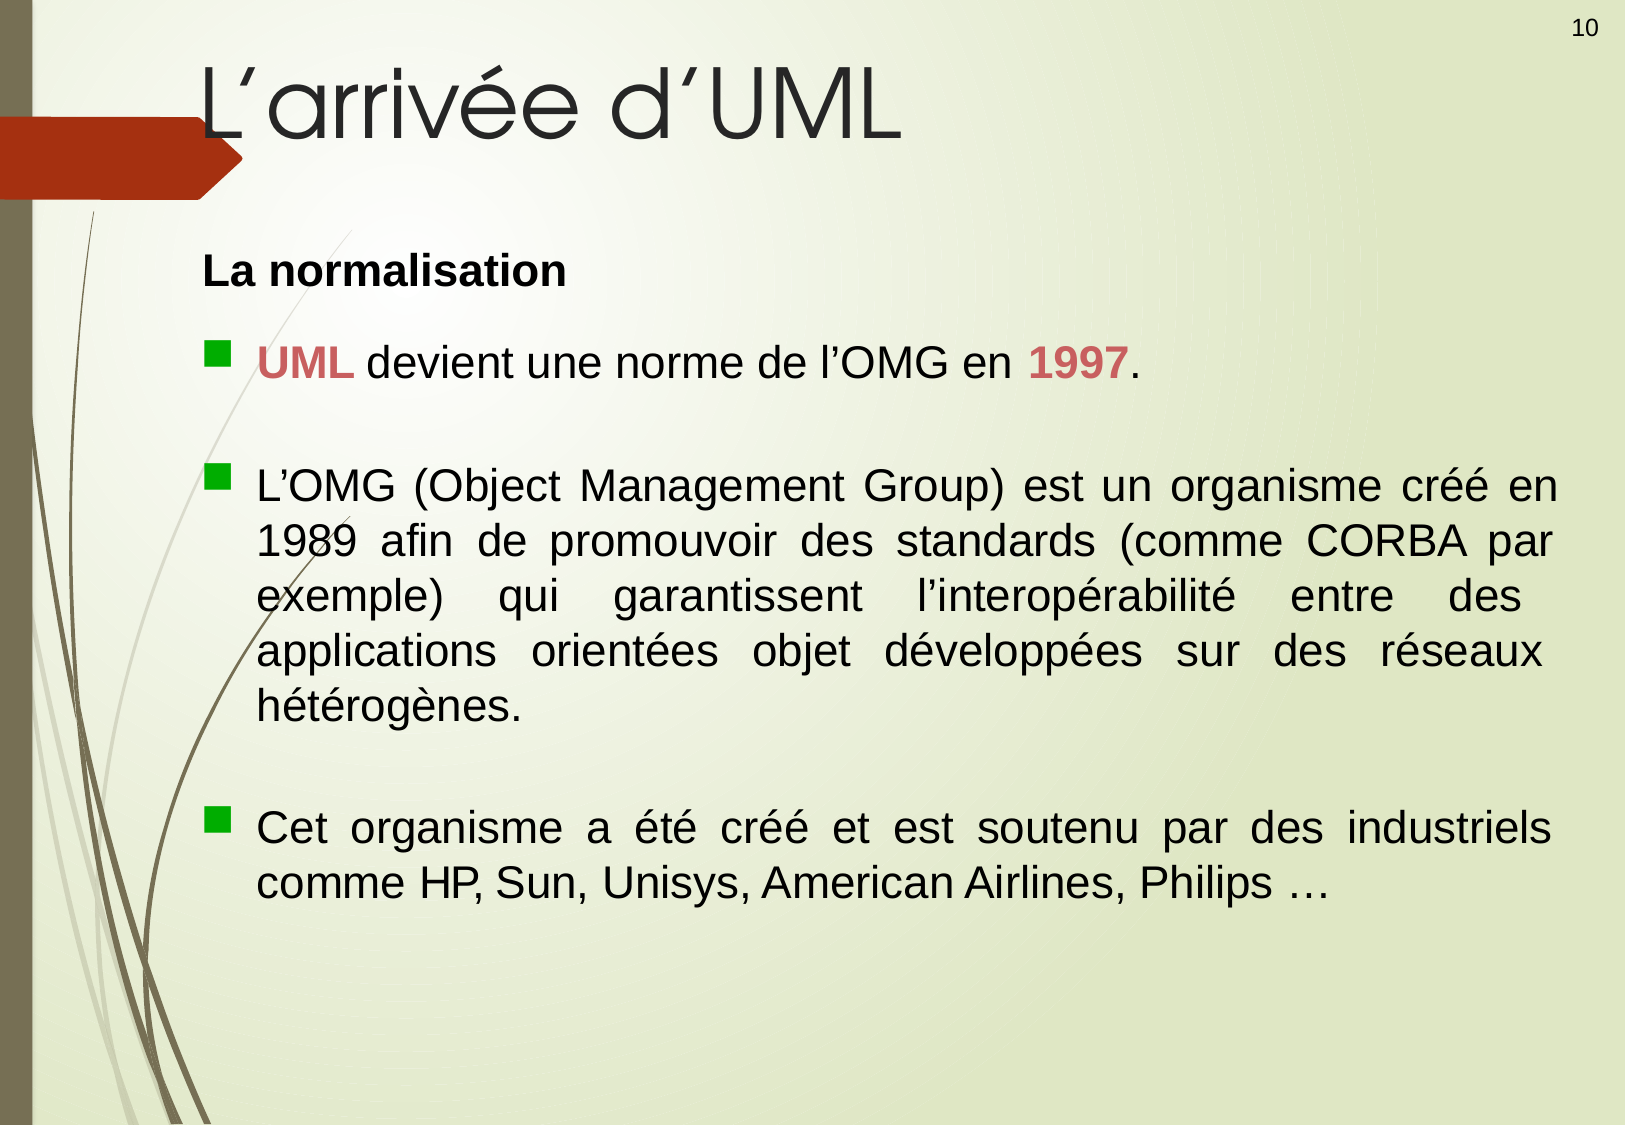

10
# L’arrivée d’UML
La normalisation
UML devient une norme de l’OMG en 1997.

L’OMG (Object Management Group) est un organisme créé en  1989 afin de promouvoir des standards (comme CORBA par  exemple) qui garantissent l’interopérabilité entre des  applications orientées objet développées sur des réseaux  hétérogènes.

Cet organisme a été créé et est soutenu par des industriels  comme HP, Sun, Unisys, American Airlines, Philips …